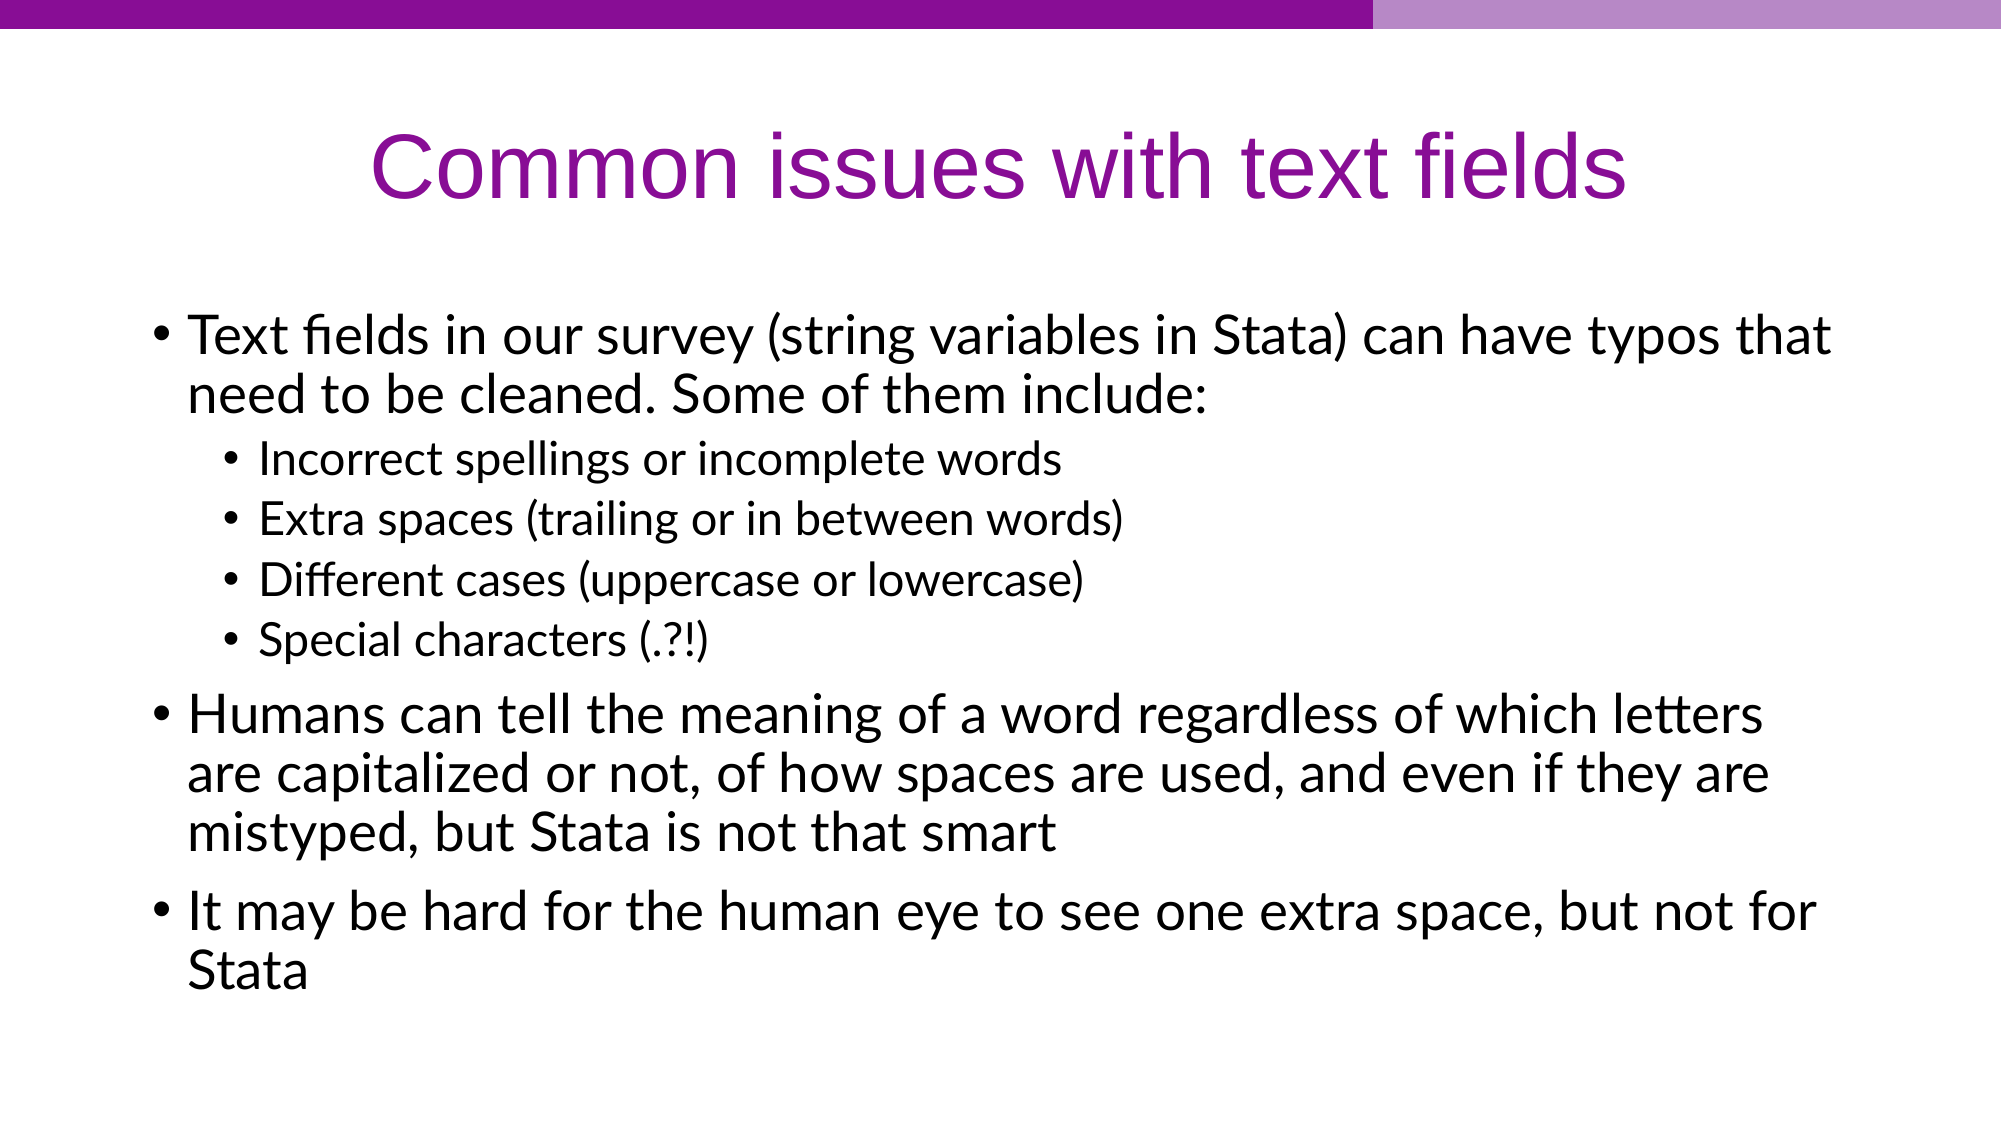

# Common issues with text fields
Text fields in our survey (string variables in Stata) can have typos that need to be cleaned. Some of them include:
Incorrect spellings or incomplete words
Extra spaces (trailing or in between words)
Different cases (uppercase or lowercase)
Special characters (.?!)
Humans can tell the meaning of a word regardless of which letters are capitalized or not, of how spaces are used, and even if they are mistyped, but Stata is not that smart
It may be hard for the human eye to see one extra space, but not for Stata